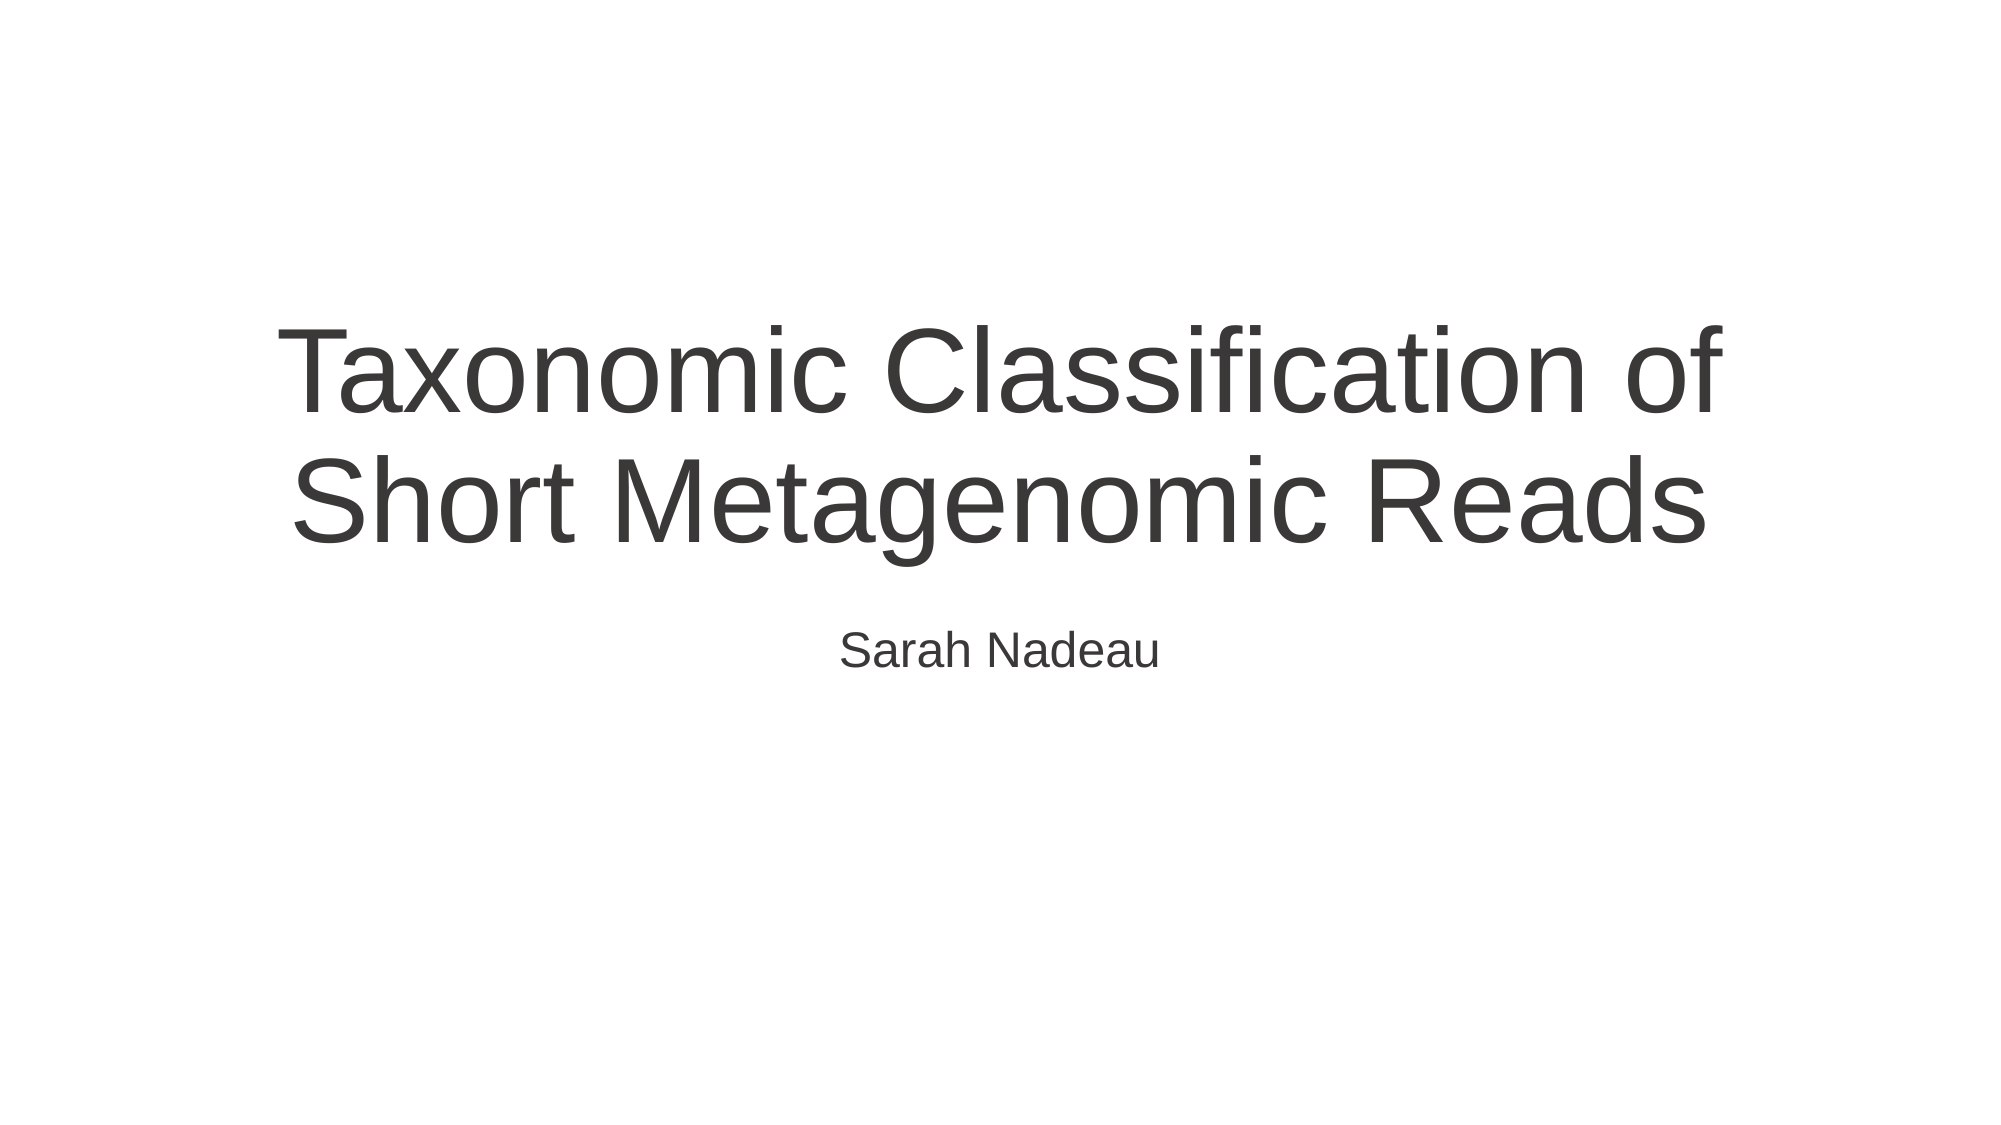

# Taxonomic Classification of Short Metagenomic Reads
Sarah Nadeau